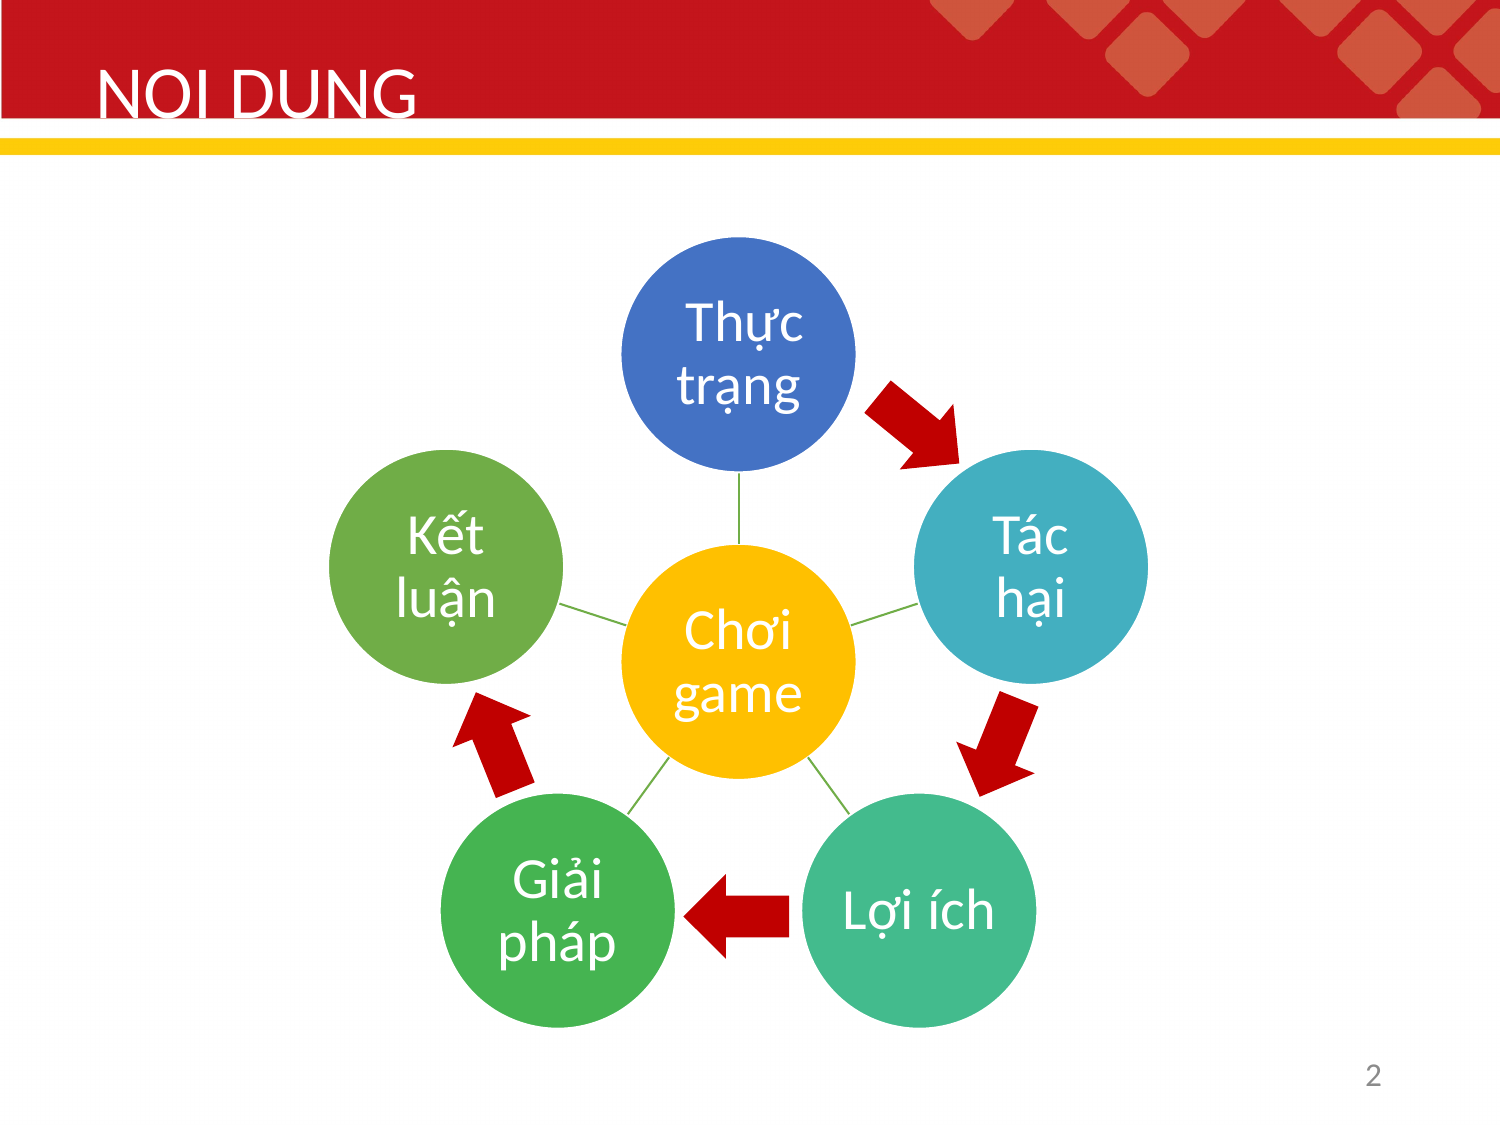

# NỘI DUNG
Chơi game

 Thực trạng

Tác hại

Lợi ích

Giải pháp

Kết luận

2